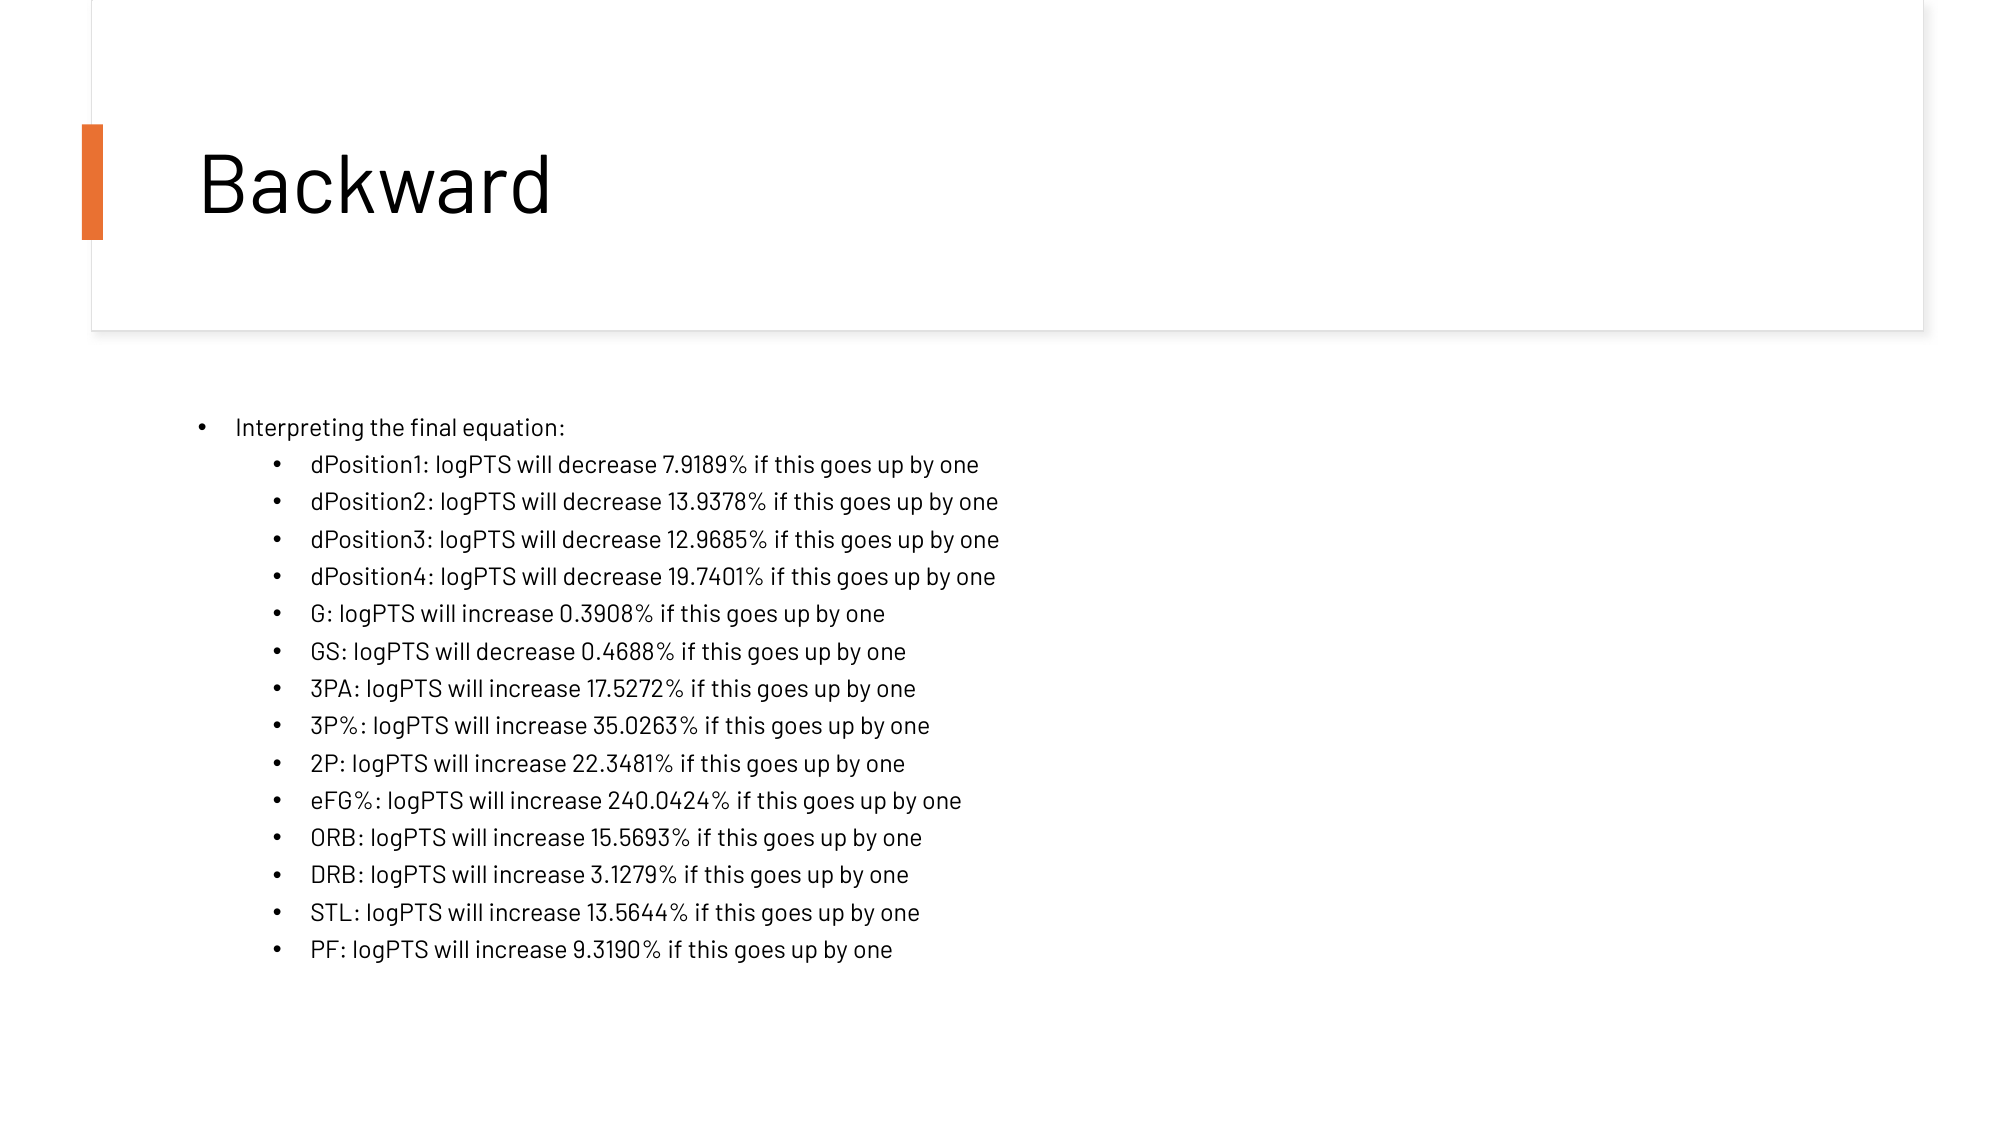

# Backward

Interpreting the final equation:
dPosition1: logPTS will decrease 7.9189% if this goes up by one
dPosition2: logPTS will decrease 13.9378% if this goes up by one
dPosition3: logPTS will decrease 12.9685% if this goes up by one
dPosition4: logPTS will decrease 19.7401% if this goes up by one
G: logPTS will increase 0.3908% if this goes up by one
GS: logPTS will decrease 0.4688% if this goes up by one
3PA: logPTS will increase 17.5272% if this goes up by one
3P%: logPTS will increase 35.0263% if this goes up by one
2P: logPTS will increase 22.3481% if this goes up by one
eFG%: logPTS will increase 240.0424% if this goes up by one
ORB: logPTS will increase 15.5693% if this goes up by one
DRB: logPTS will increase 3.1279% if this goes up by one
STL: logPTS will increase 13.5644% if this goes up by one
PF: logPTS will increase 9.3190% if this goes up by one